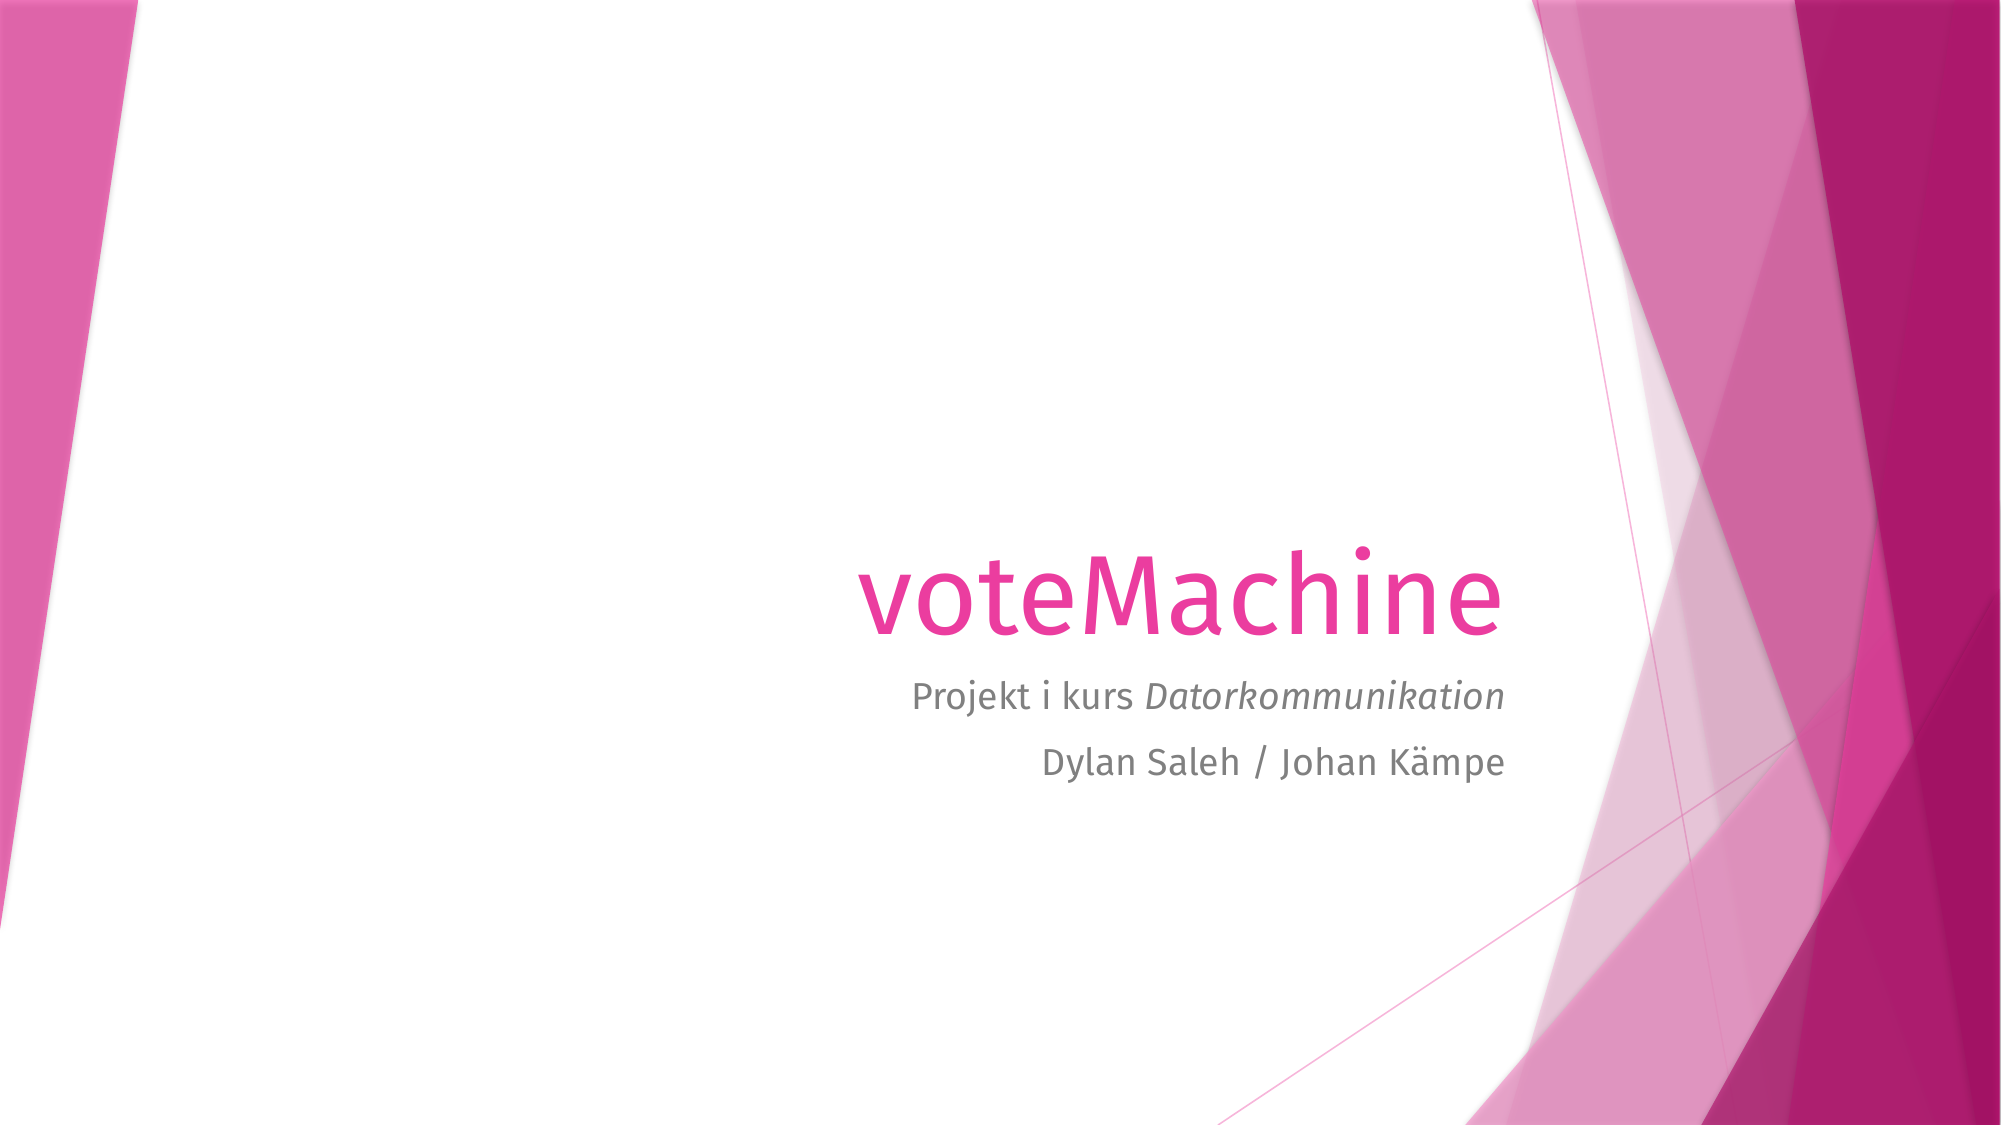

# voteMachine
Projekt i kurs Datorkommunikation
Dylan Saleh / Johan Kämpe